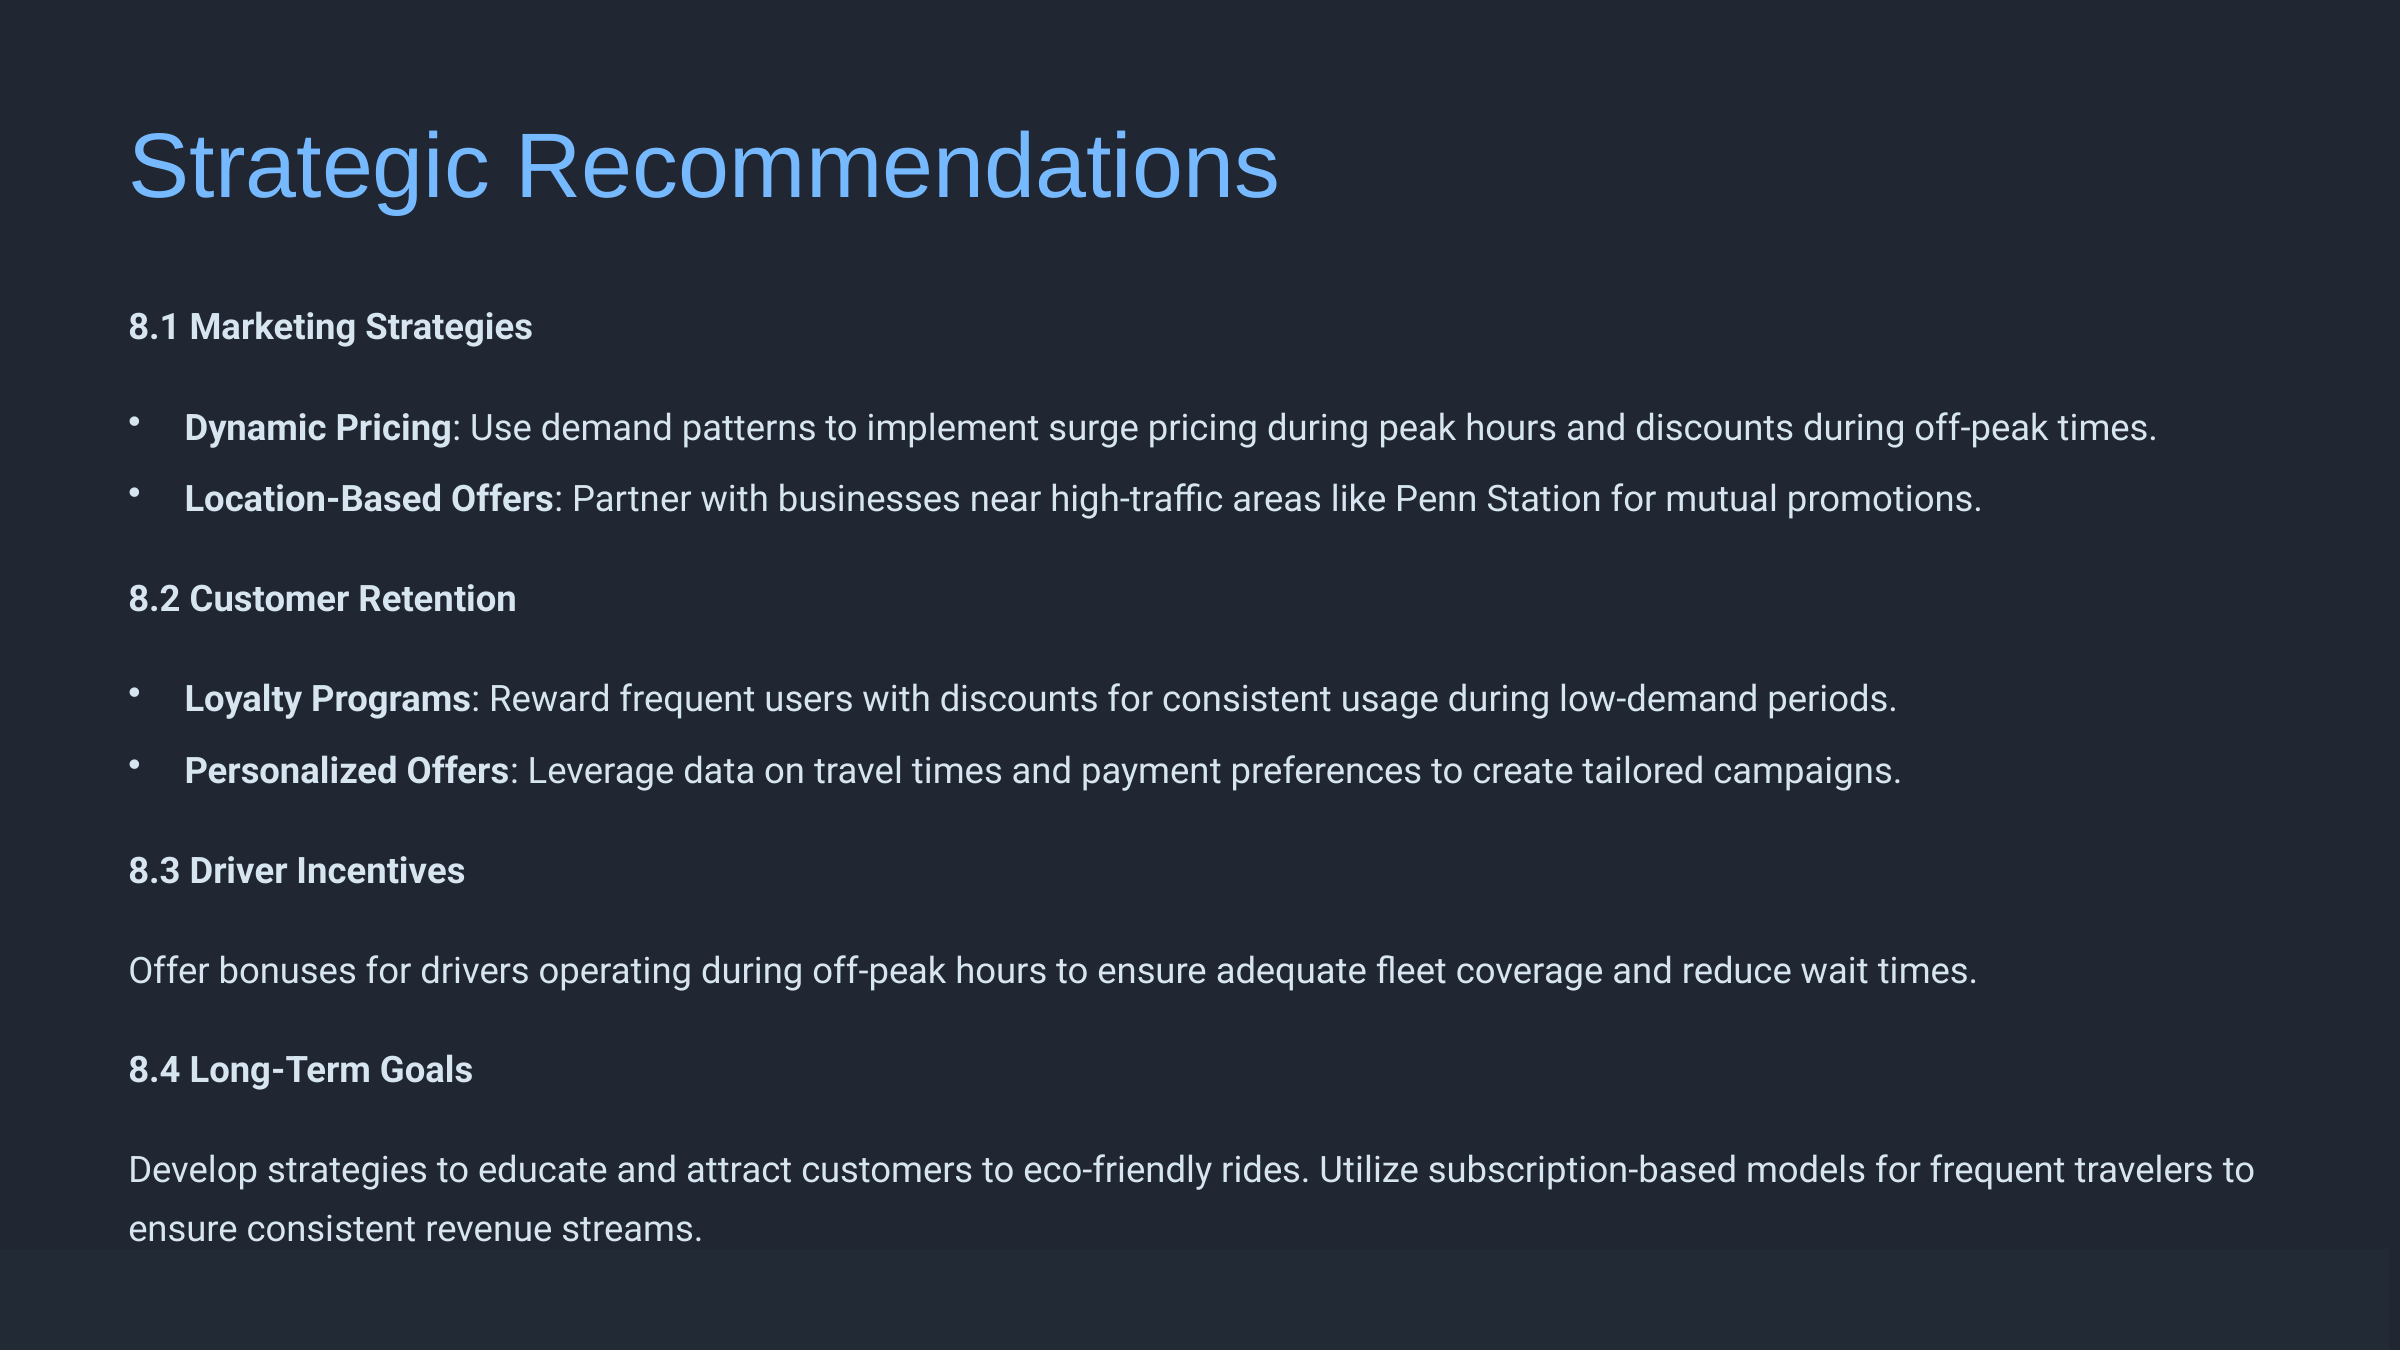

Strategic Recommendations
8.1 Marketing Strategies
Dynamic Pricing: Use demand patterns to implement surge pricing during peak hours and discounts during off-peak times.
Location-Based Offers: Partner with businesses near high-traffic areas like Penn Station for mutual promotions.
8.2 Customer Retention
Loyalty Programs: Reward frequent users with discounts for consistent usage during low-demand periods.
Personalized Offers: Leverage data on travel times and payment preferences to create tailored campaigns.
8.3 Driver Incentives
Offer bonuses for drivers operating during off-peak hours to ensure adequate fleet coverage and reduce wait times.
8.4 Long-Term Goals
Develop strategies to educate and attract customers to eco-friendly rides. Utilize subscription-based models for frequent travelers to ensure consistent revenue streams.